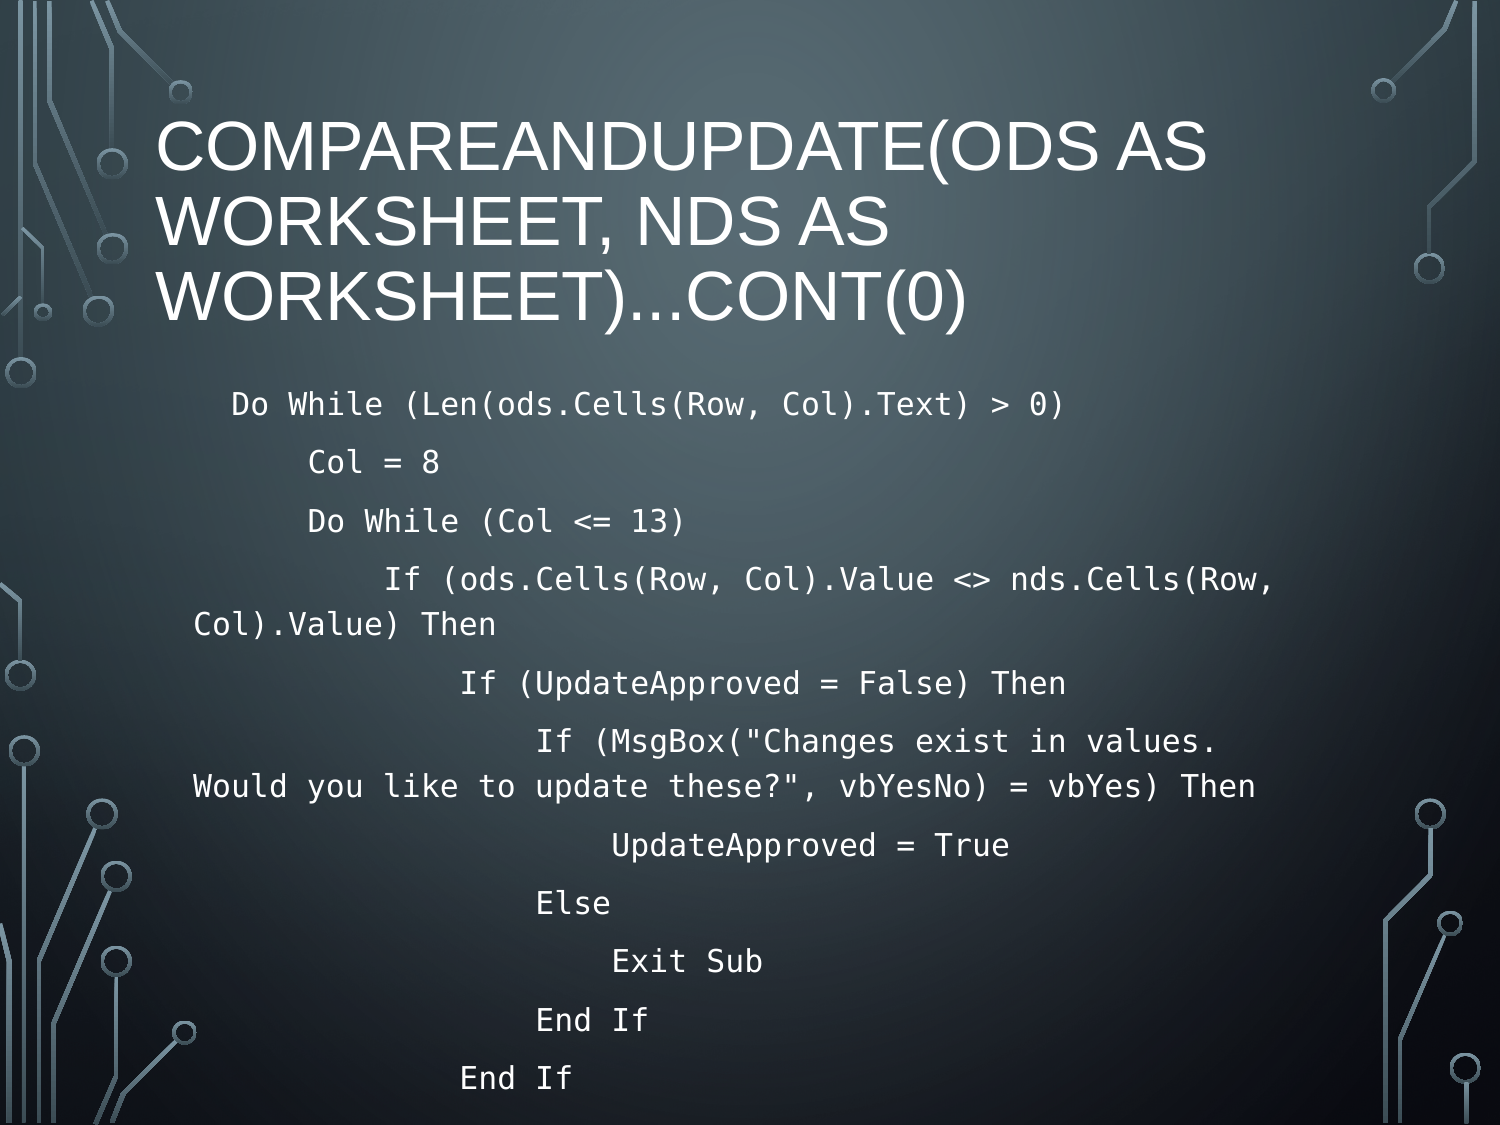

# CompareAndupdate(ods as worksheet, nds as worksheet)...cont(0)
    Do While (Len(ods.Cells(Row, Col).Text) > 0)
        Col = 8
        Do While (Col <= 13)
            If (ods.Cells(Row, Col).Value <> nds.Cells(Row, Col).Value) Then
                If (UpdateApproved = False) Then
                    If (MsgBox("Changes exist in values.  Would you like to update these?", vbYesNo) = vbYes) Then
                        UpdateApproved = True
                    Else
                        Exit Sub
                    End If
                End If